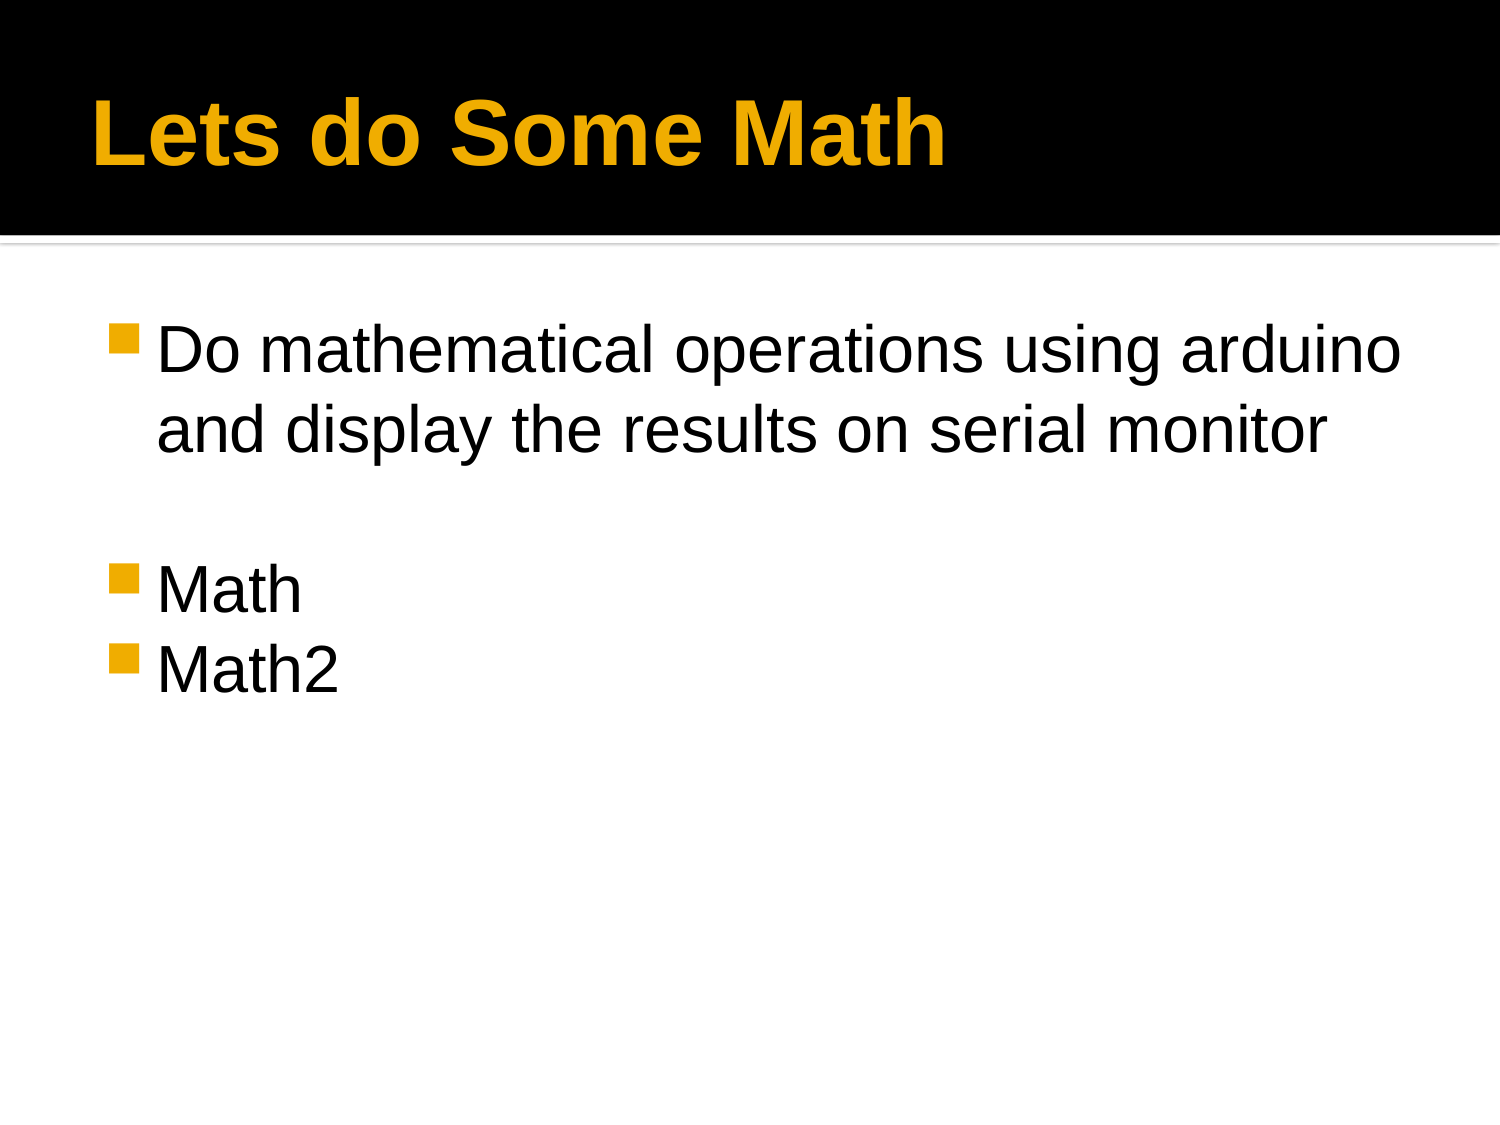

# Lets do Some Math
Do mathematical operations using arduino and display the results on serial monitor

Math
Math2